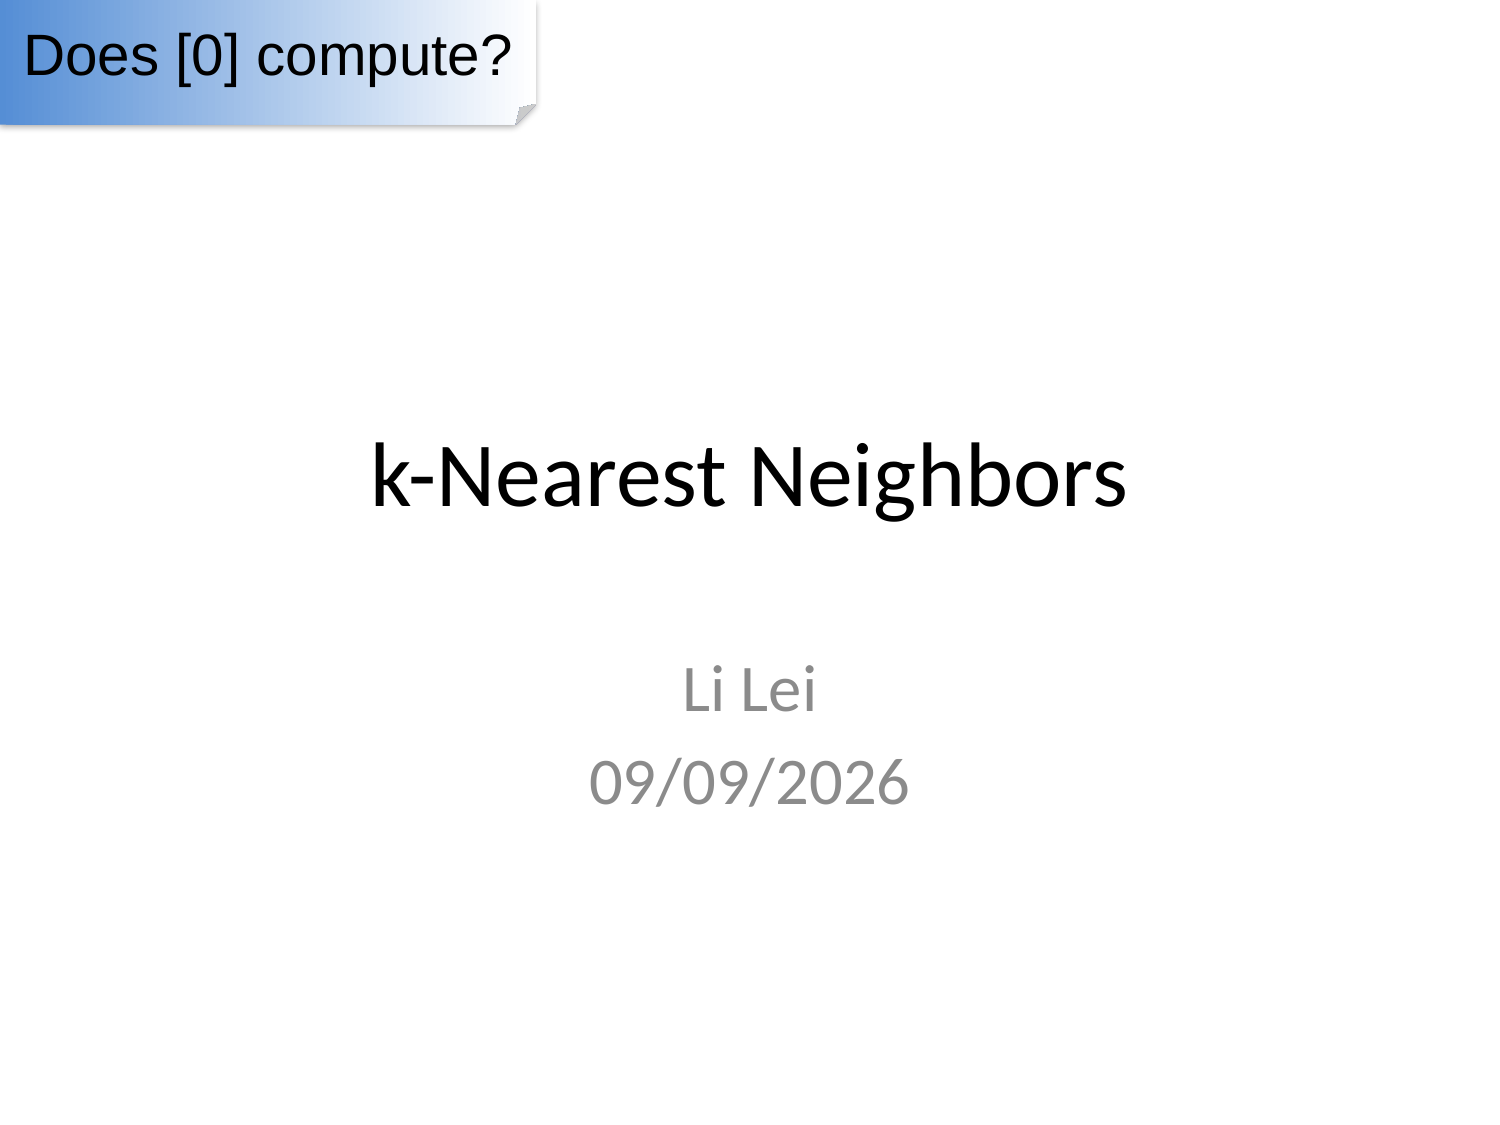

Does [0] compute?
# k-Nearest Neighbors
Li Lei
09/09/2026